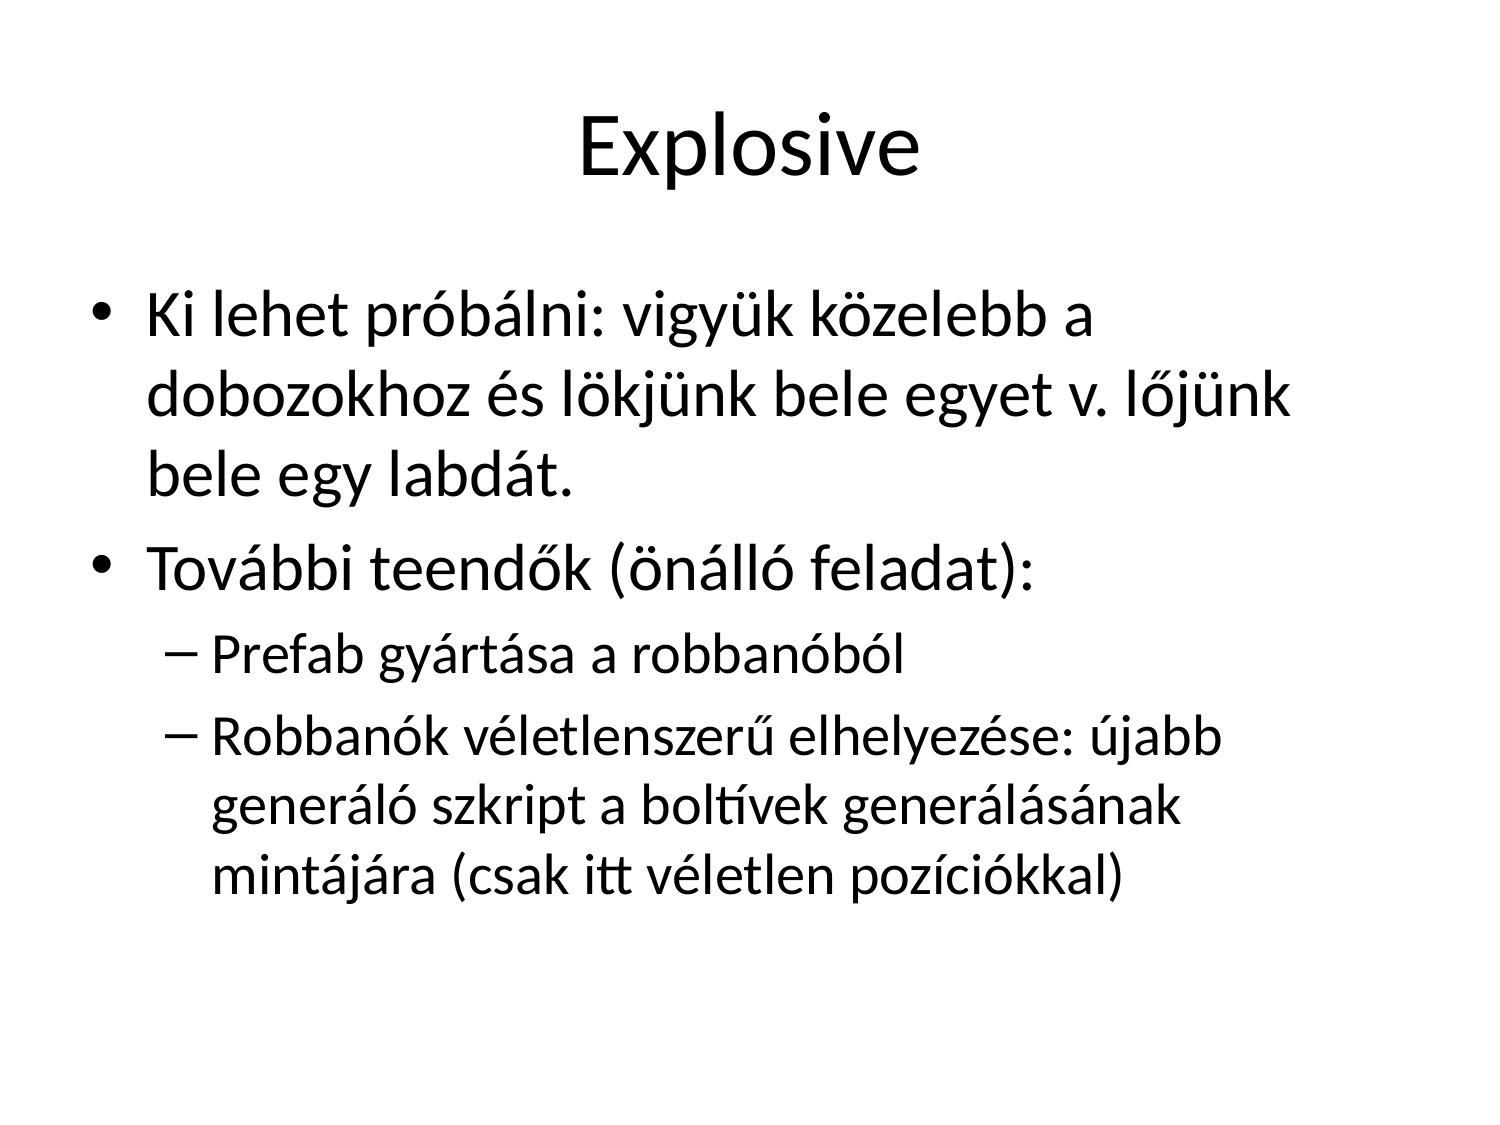

# Explosive
Ki lehet próbálni: vigyük közelebb a dobozokhoz és lökjünk bele egyet v. lőjünk bele egy labdát.
További teendők (önálló feladat):
Prefab gyártása a robbanóból
Robbanók véletlenszerű elhelyezése: újabb generáló szkript a boltívek generálásának mintájára (csak itt véletlen pozíciókkal)